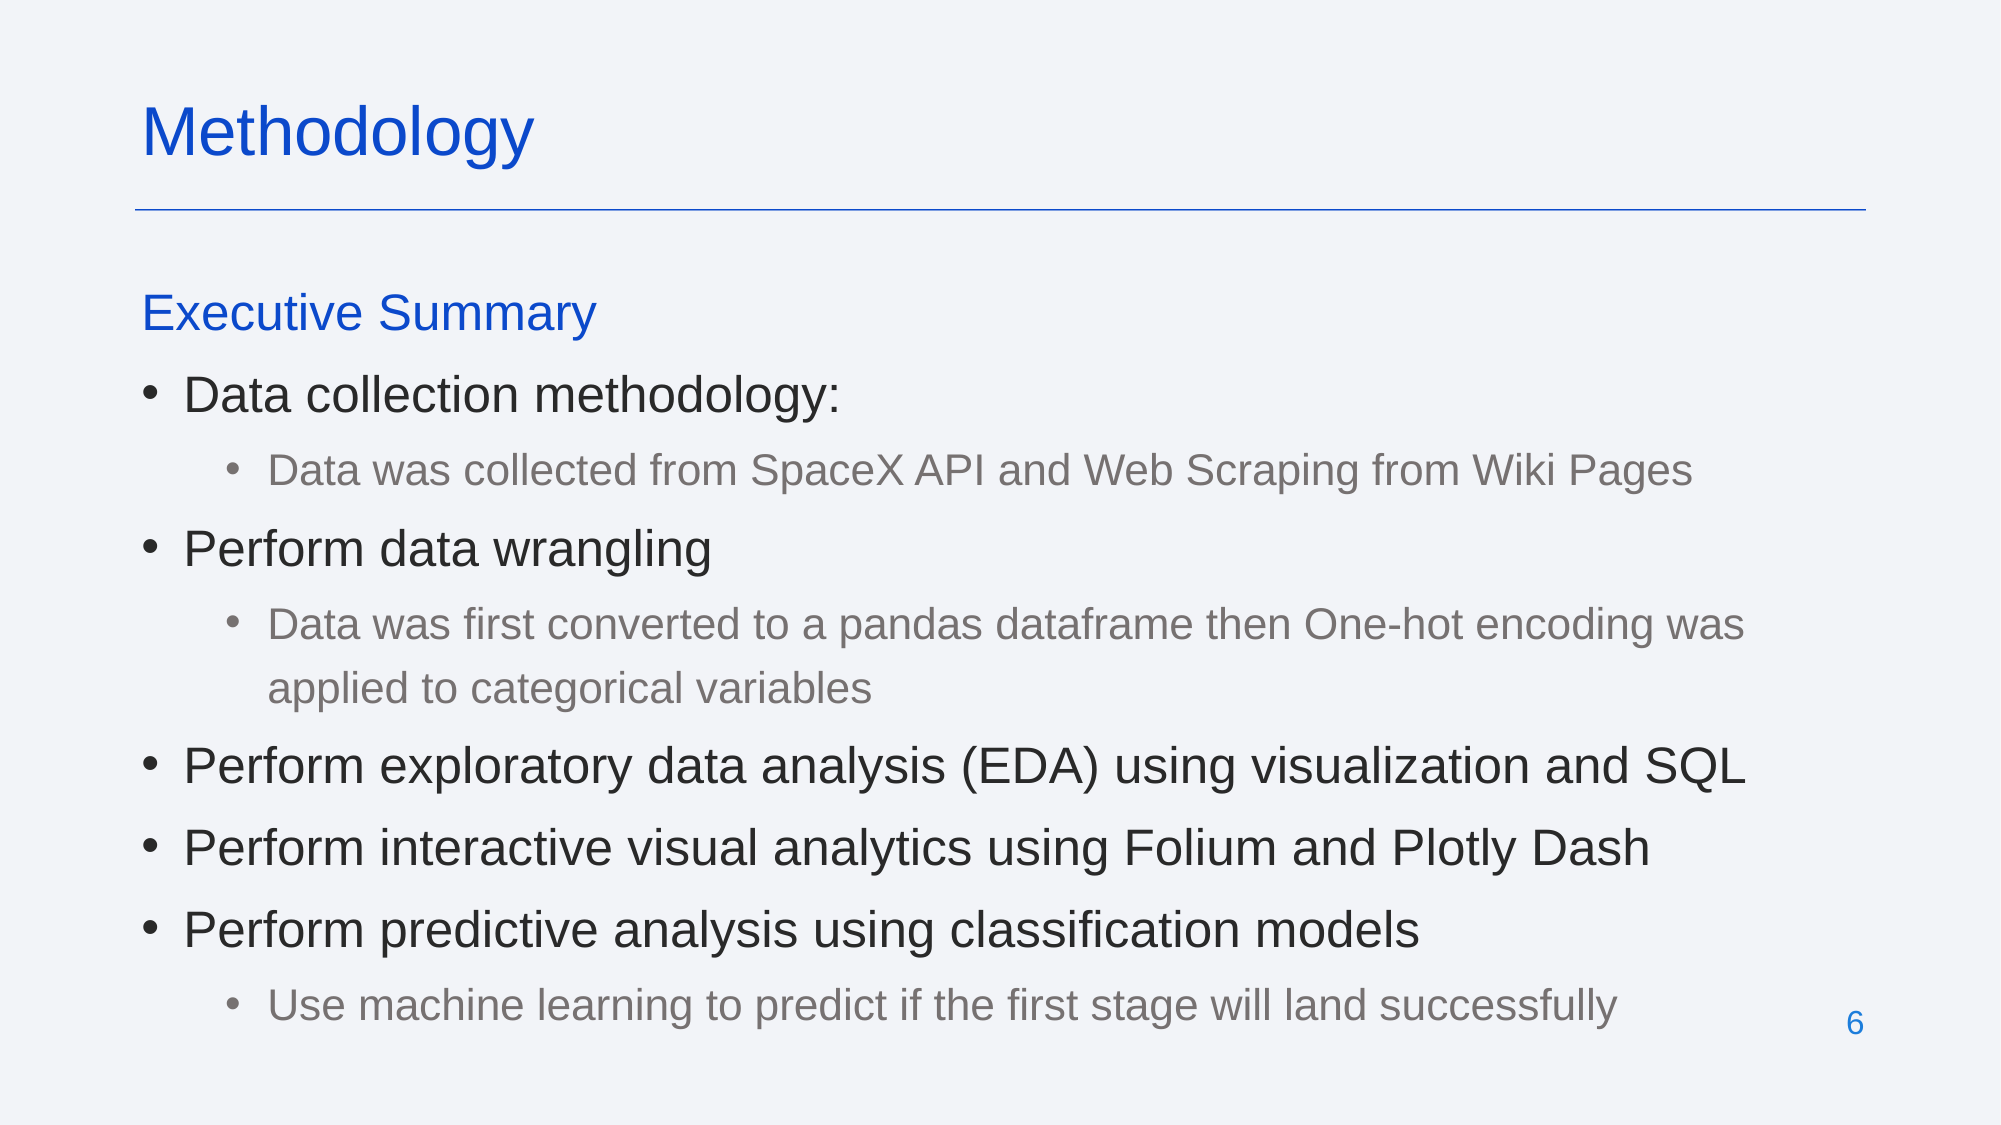

Methodology
Executive Summary
Data collection methodology:
Data was collected from SpaceX API and Web Scraping from Wiki Pages
Perform data wrangling
Data was first converted to a pandas dataframe then One-hot encoding was applied to categorical variables
Perform exploratory data analysis (EDA) using visualization and SQL
Perform interactive visual analytics using Folium and Plotly Dash
Perform predictive analysis using classification models
Use machine learning to predict if the first stage will land successfully

6